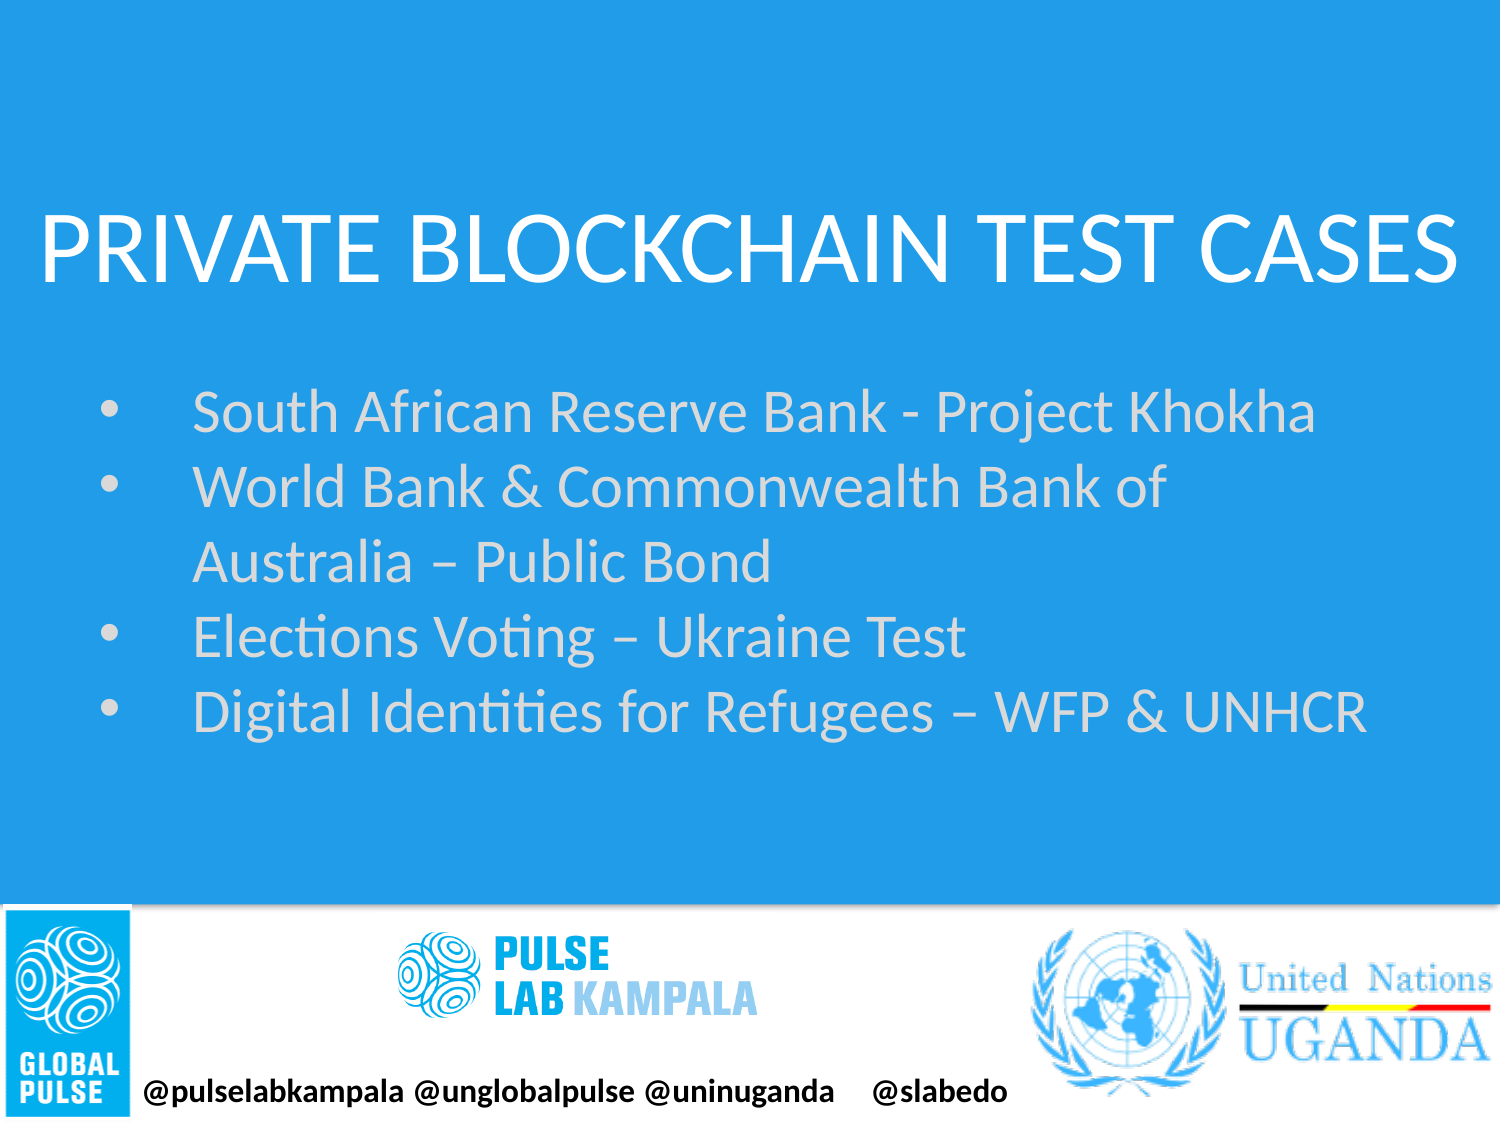

PRIVATE BLOCKCHAIN TEST CASES
South African Reserve Bank - Project Khokha
World Bank & Commonwealth Bank of Australia – Public Bond
Elections Voting – Ukraine Test
Digital Identities for Refugees – WFP & UNHCR